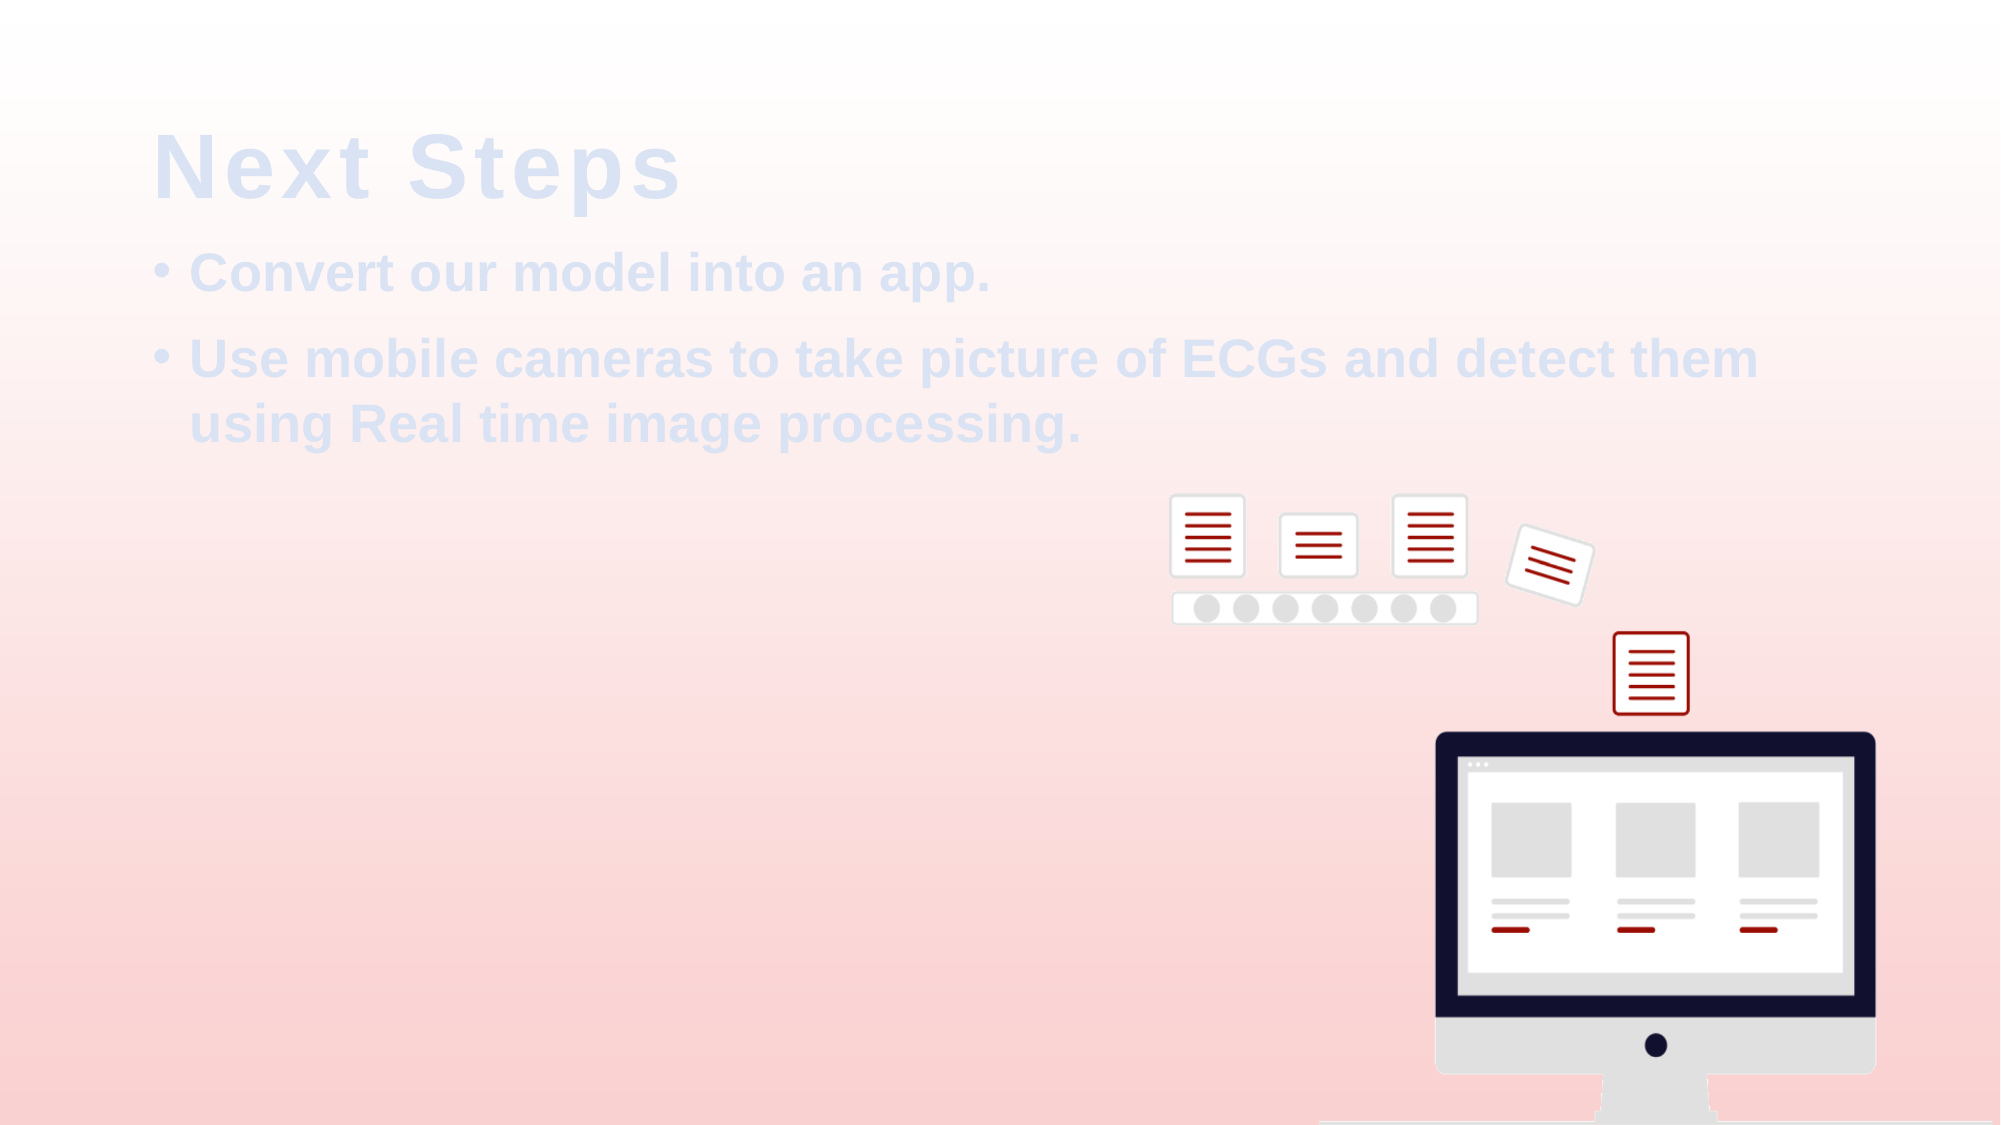

# Next Steps
Convert our model into an app.
Use mobile cameras to take picture of ECGs and detect them using Real time image processing.